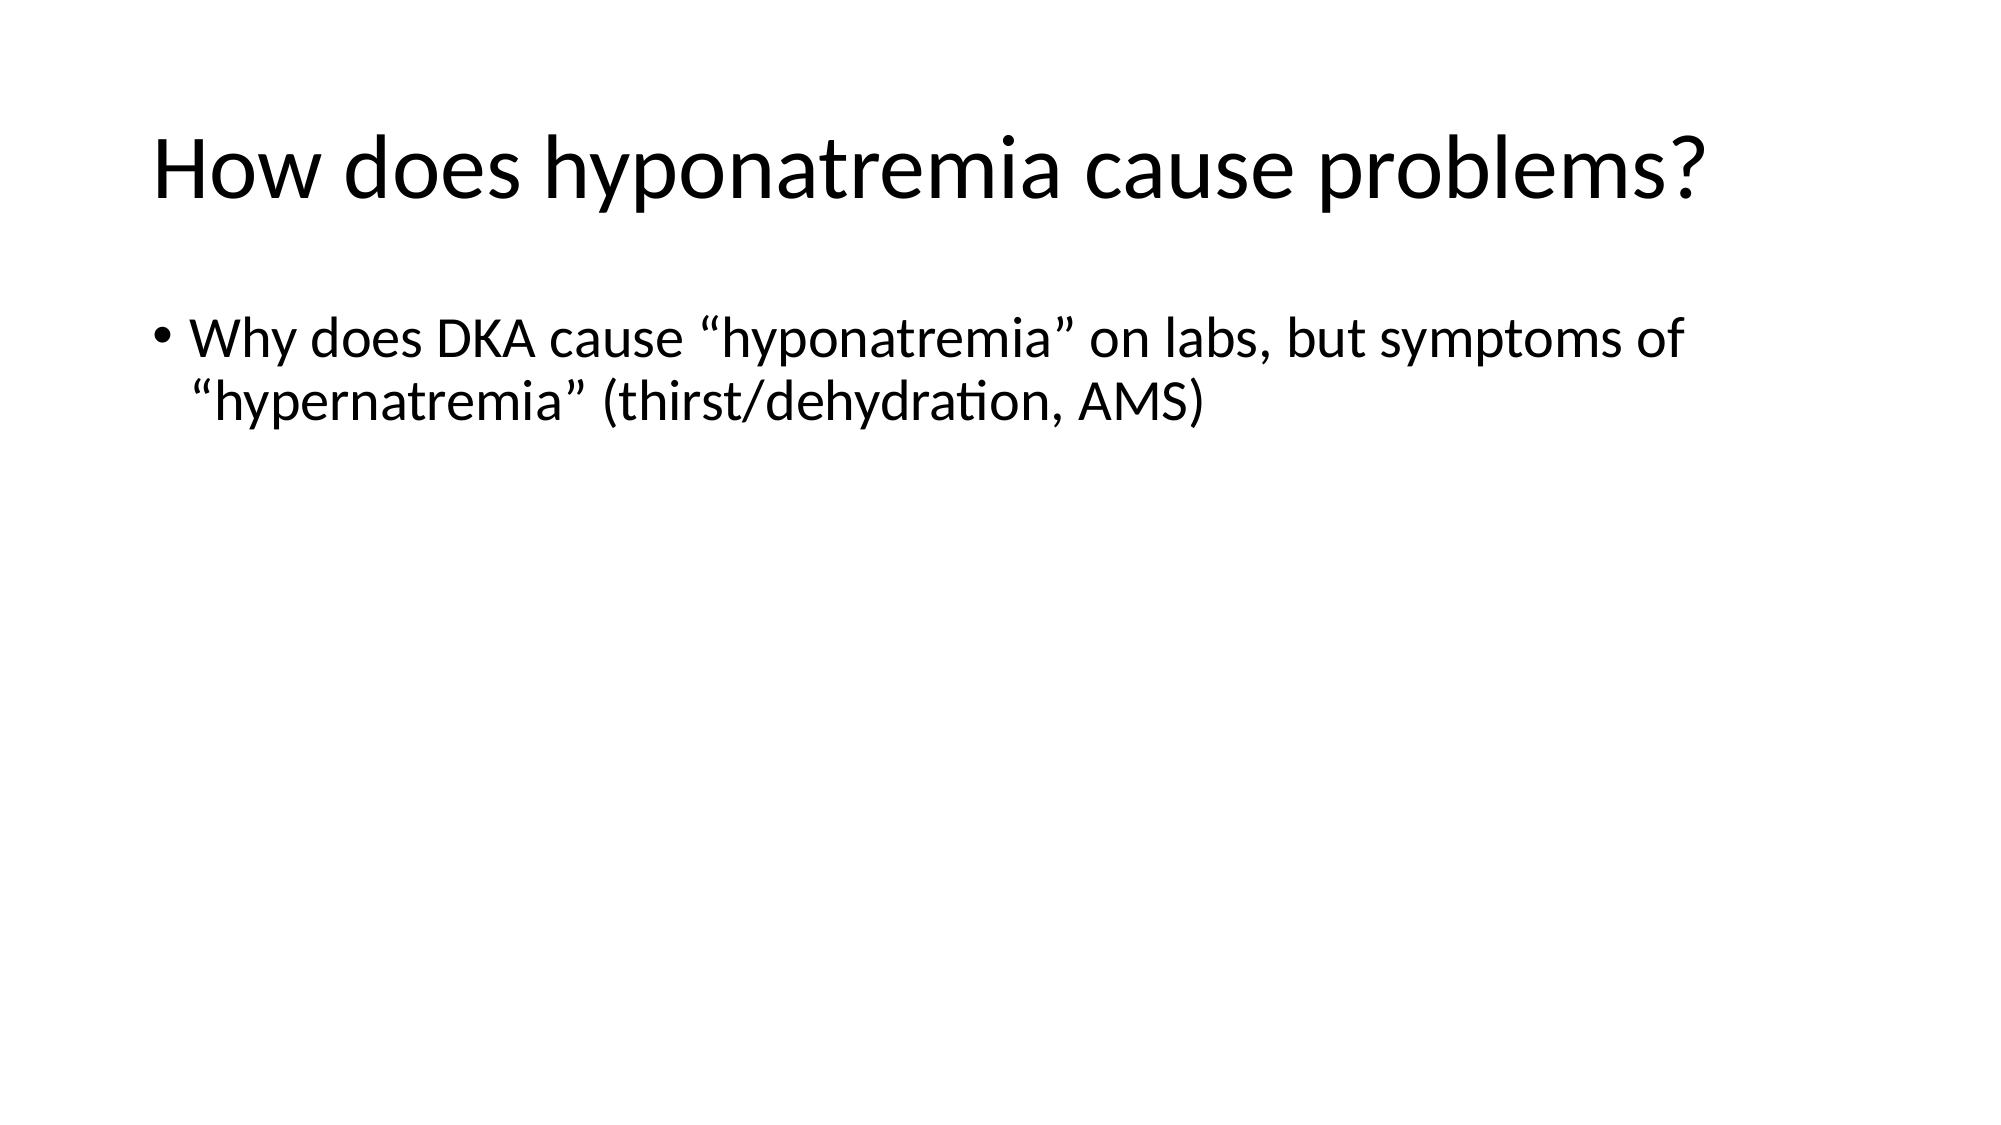

# How does hyponatremia cause problems?
Why does DKA cause “hyponatremia” on labs, but symptoms of “hypernatremia” (thirst/dehydration, AMS)